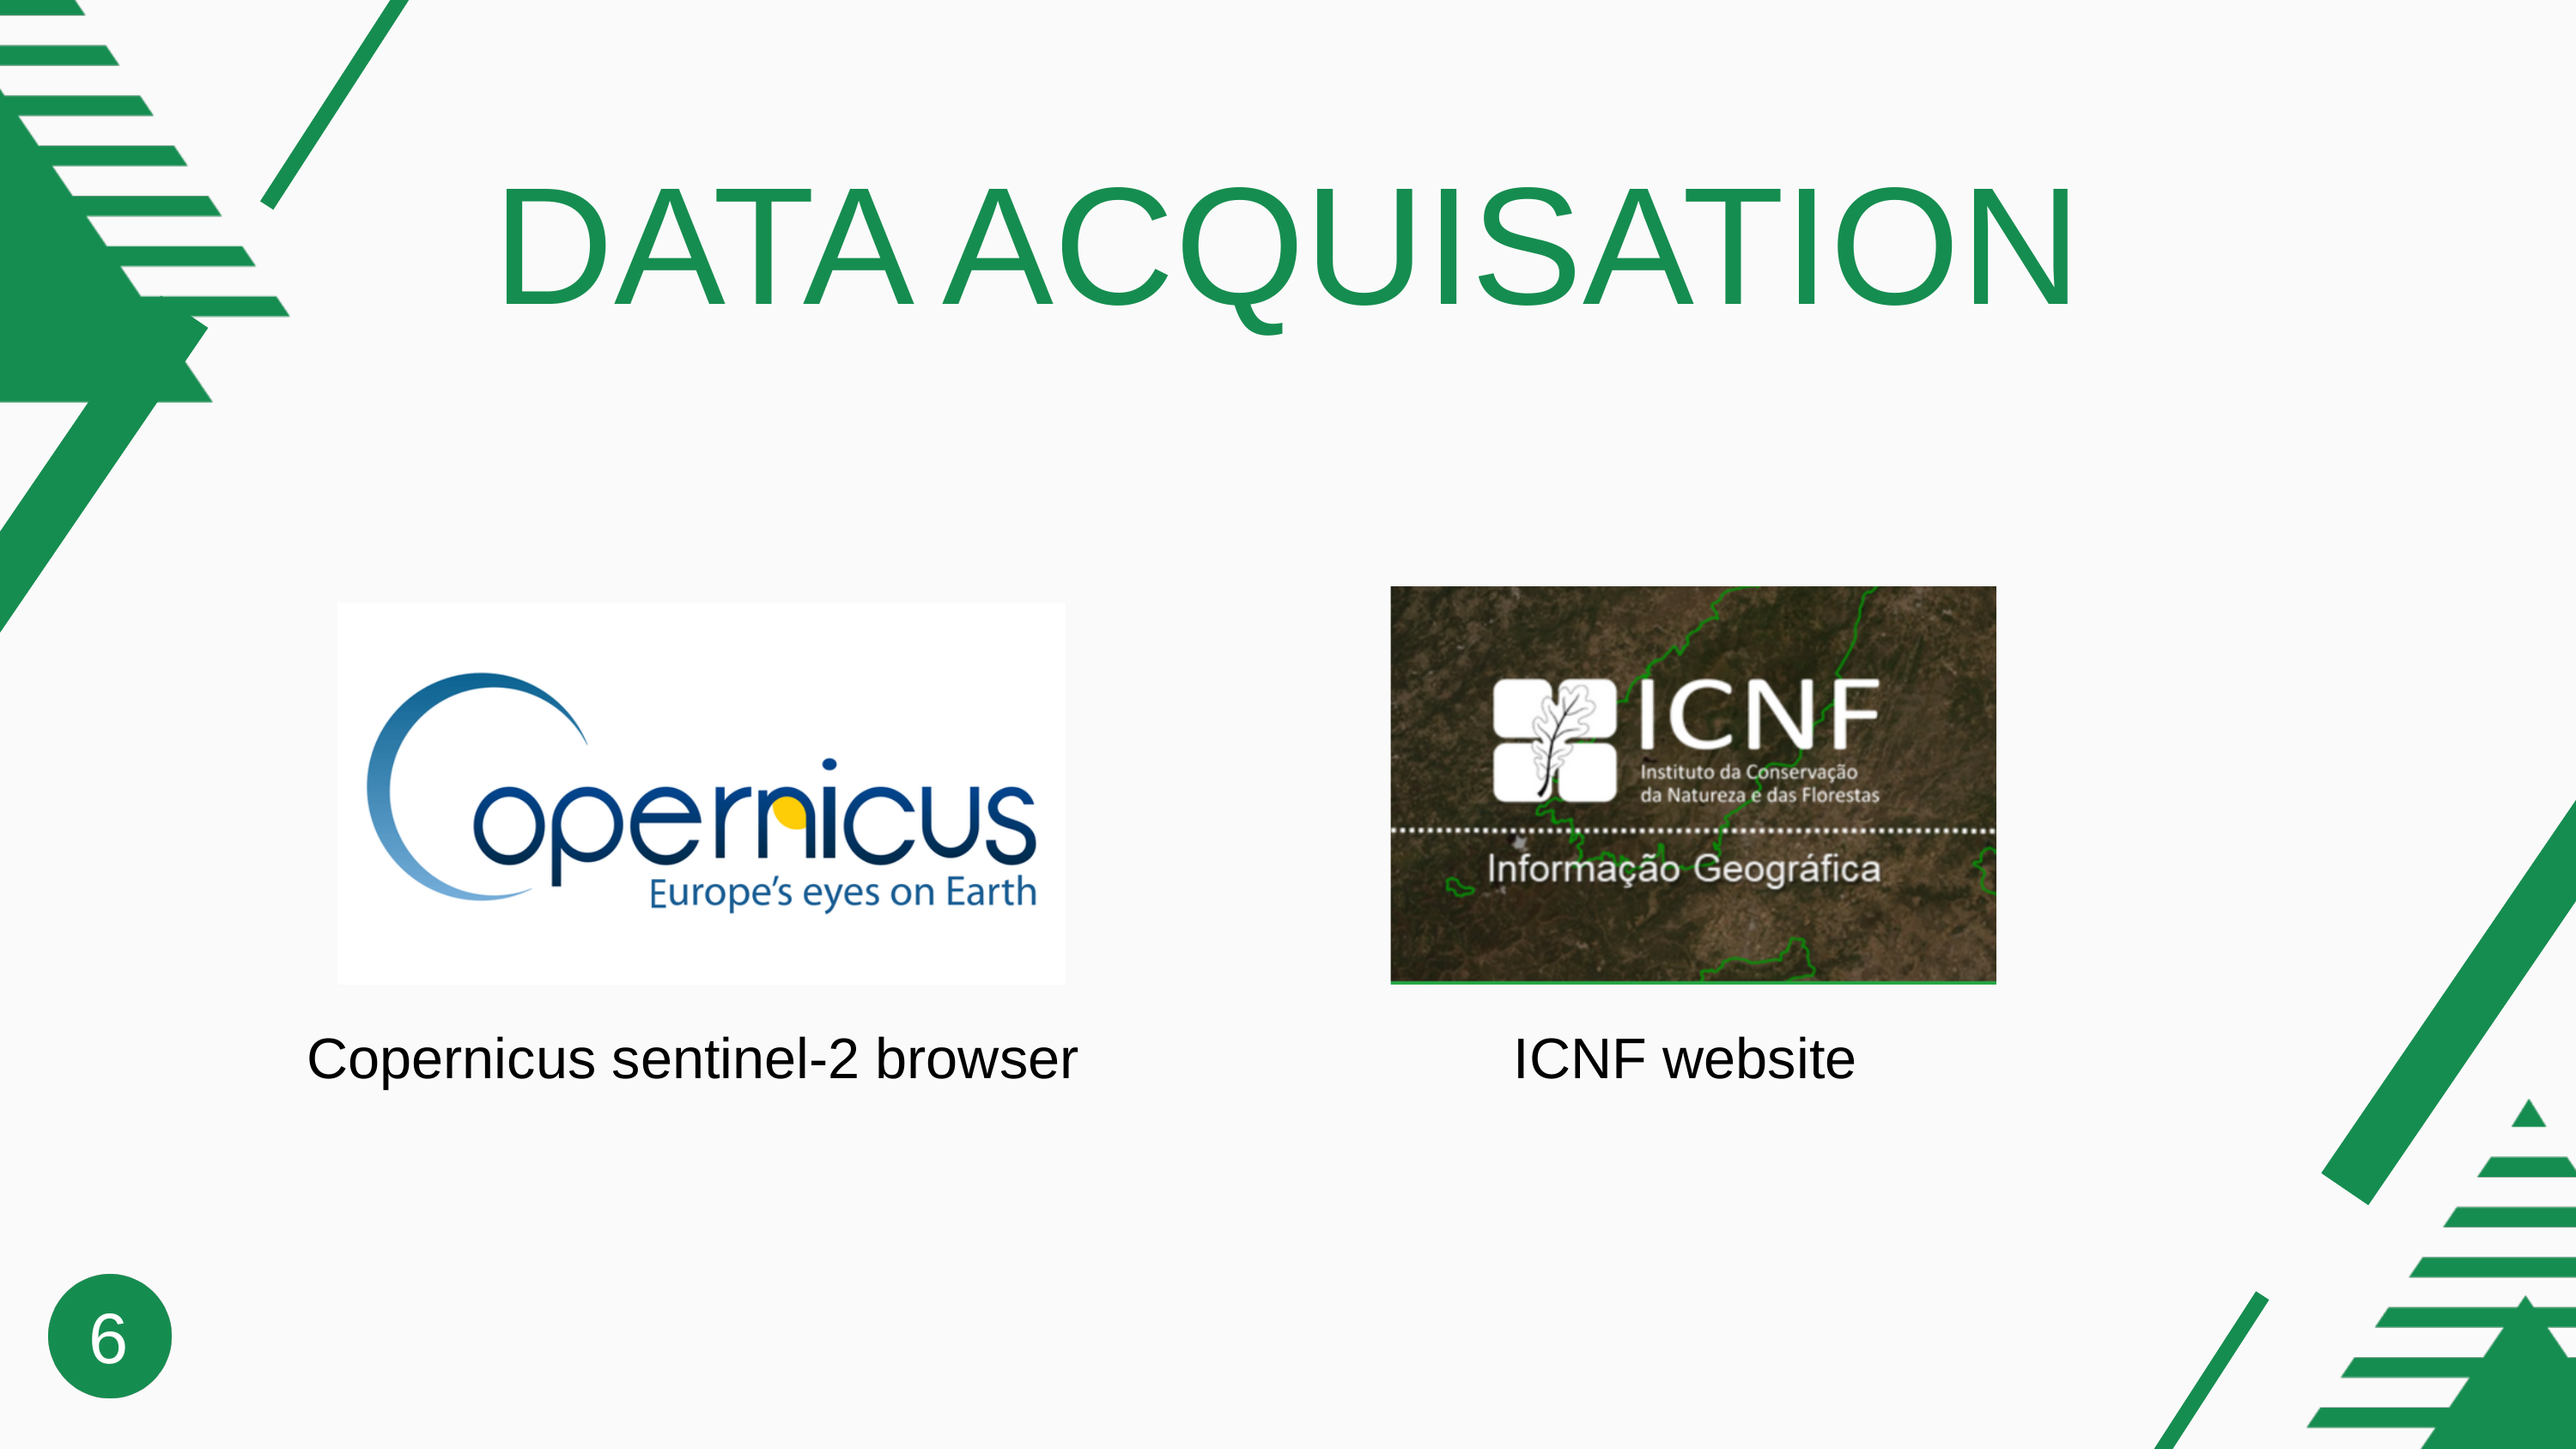

DATA ACQUISATION

Copernicus sentinel-2 browser
ICNF website

6